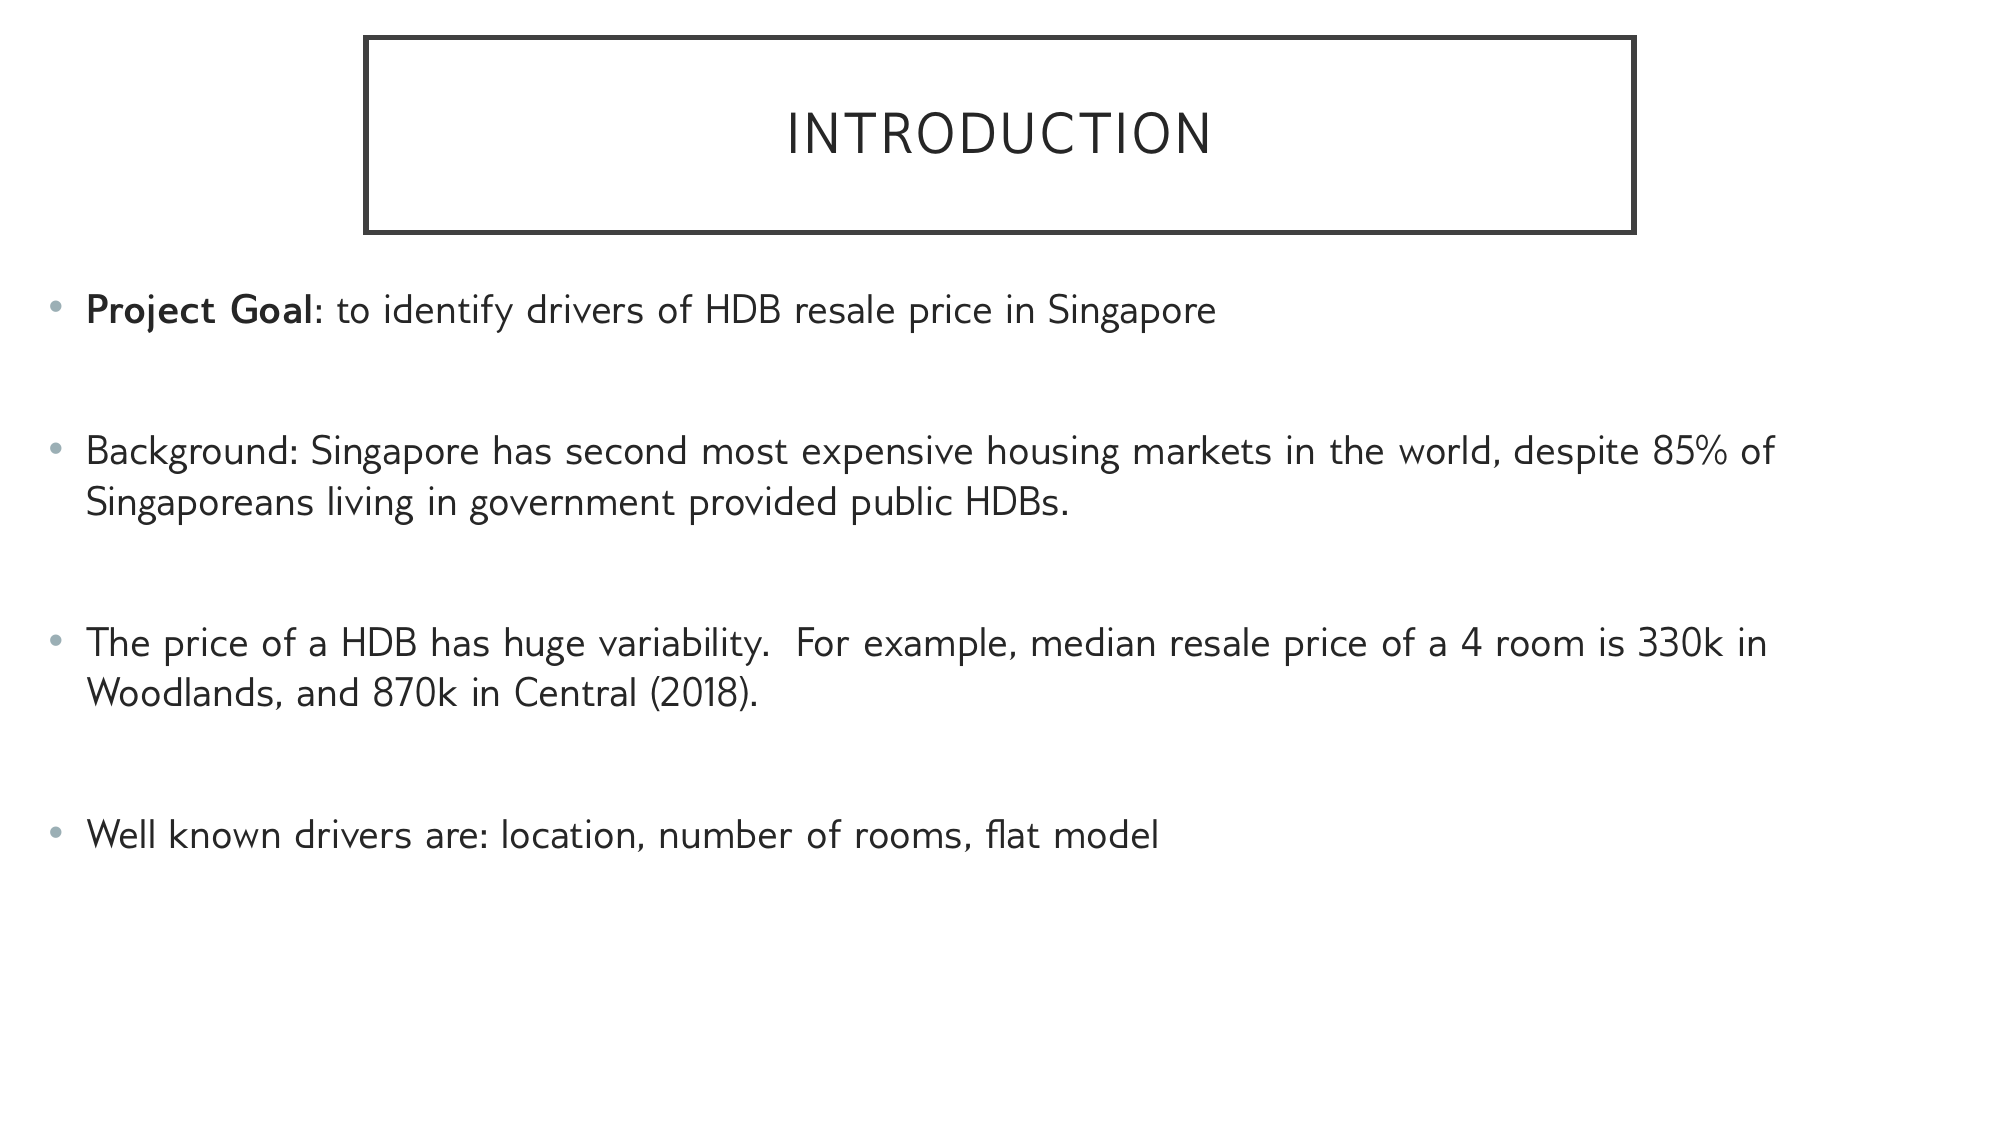

# Introduction
Project Goal: to identify drivers of HDB resale price in Singapore

Background: Singapore has second most expensive housing markets in the world, despite 85% of Singaporeans living in government provided public HDBs.

The price of a HDB has huge variability.  For example, median resale price of a 4 room is 330k in Woodlands, and 870k in Central (2018).

Well known drivers are: location, number of rooms, flat model